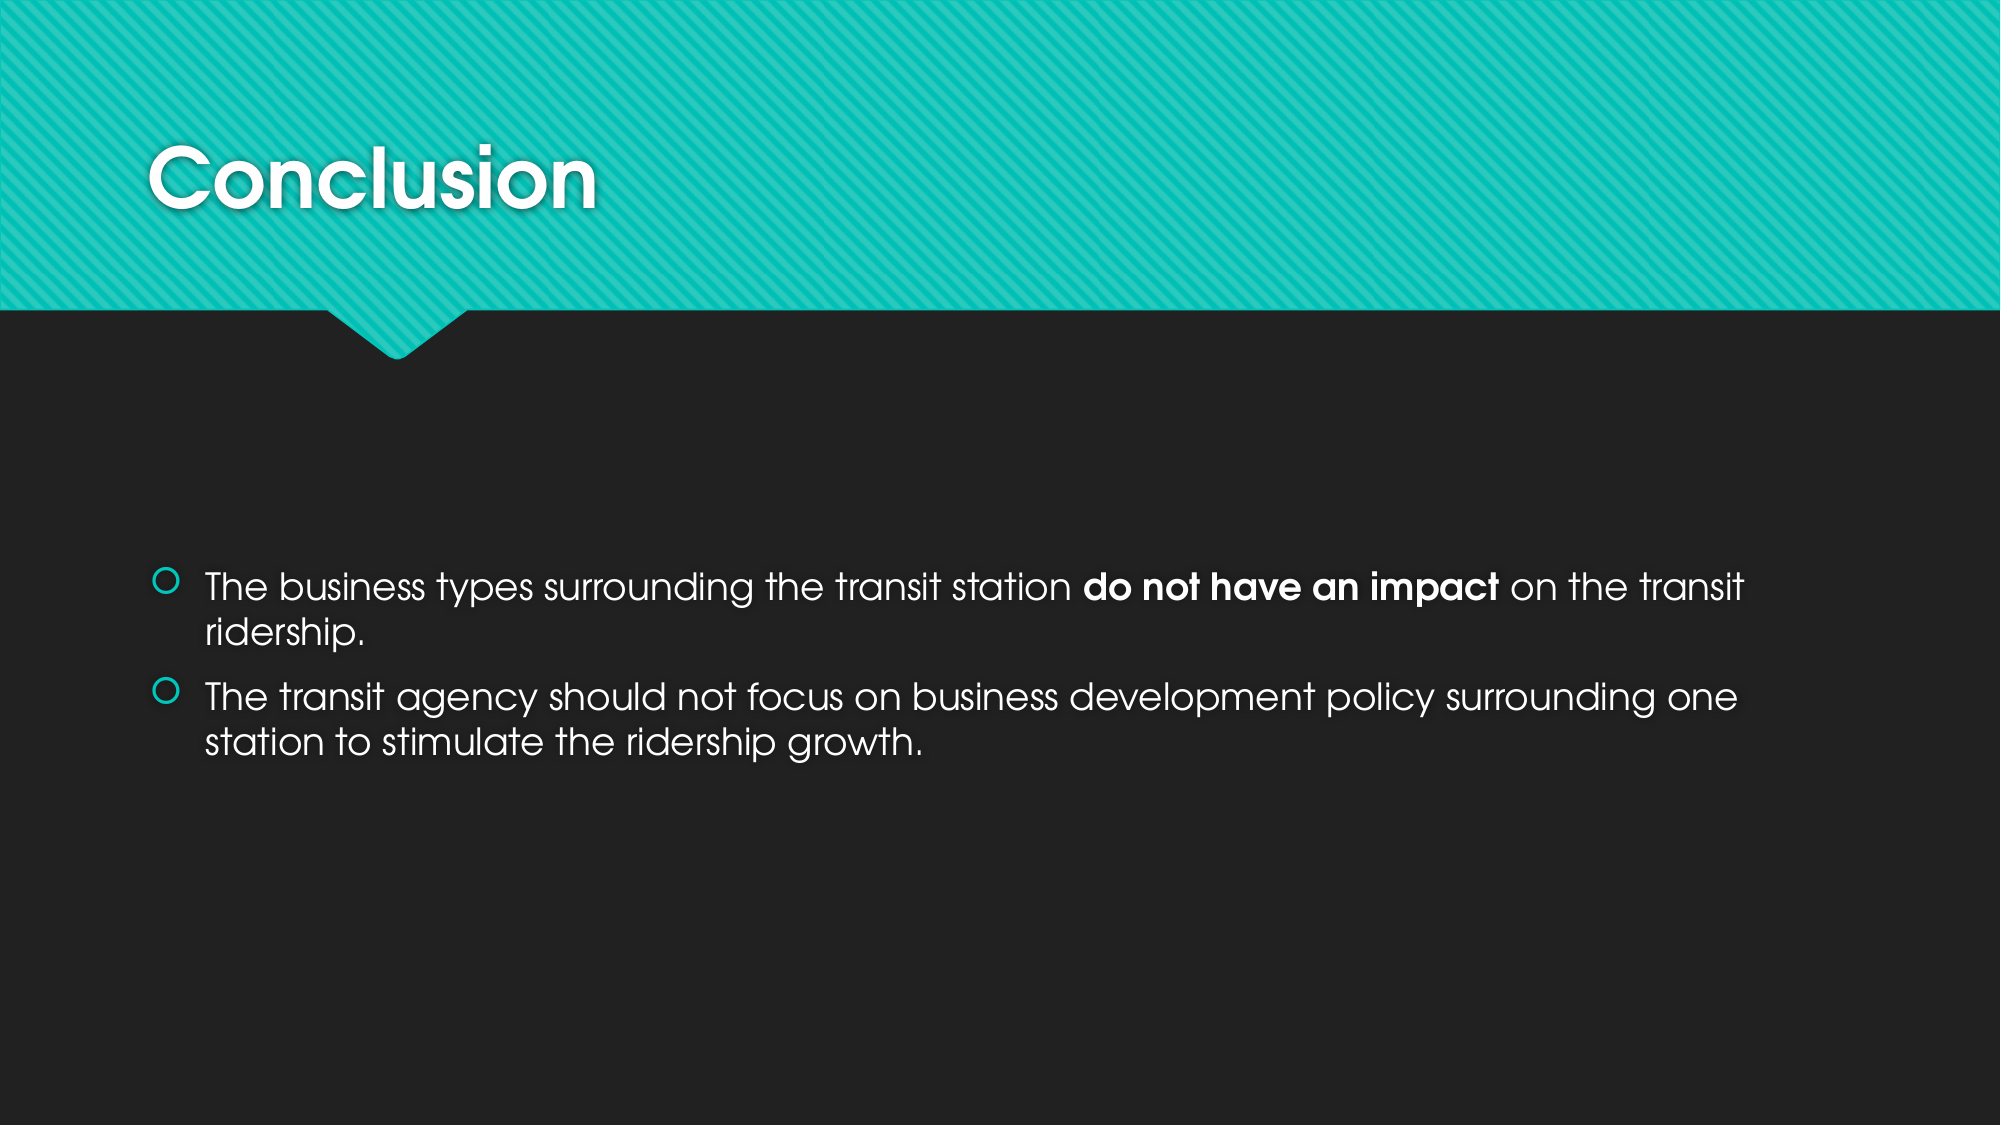

# Conclusion
The business types surrounding the transit station do not have an impact on the transit ridership.
The transit agency should not focus on business development policy surrounding one station to stimulate the ridership growth.